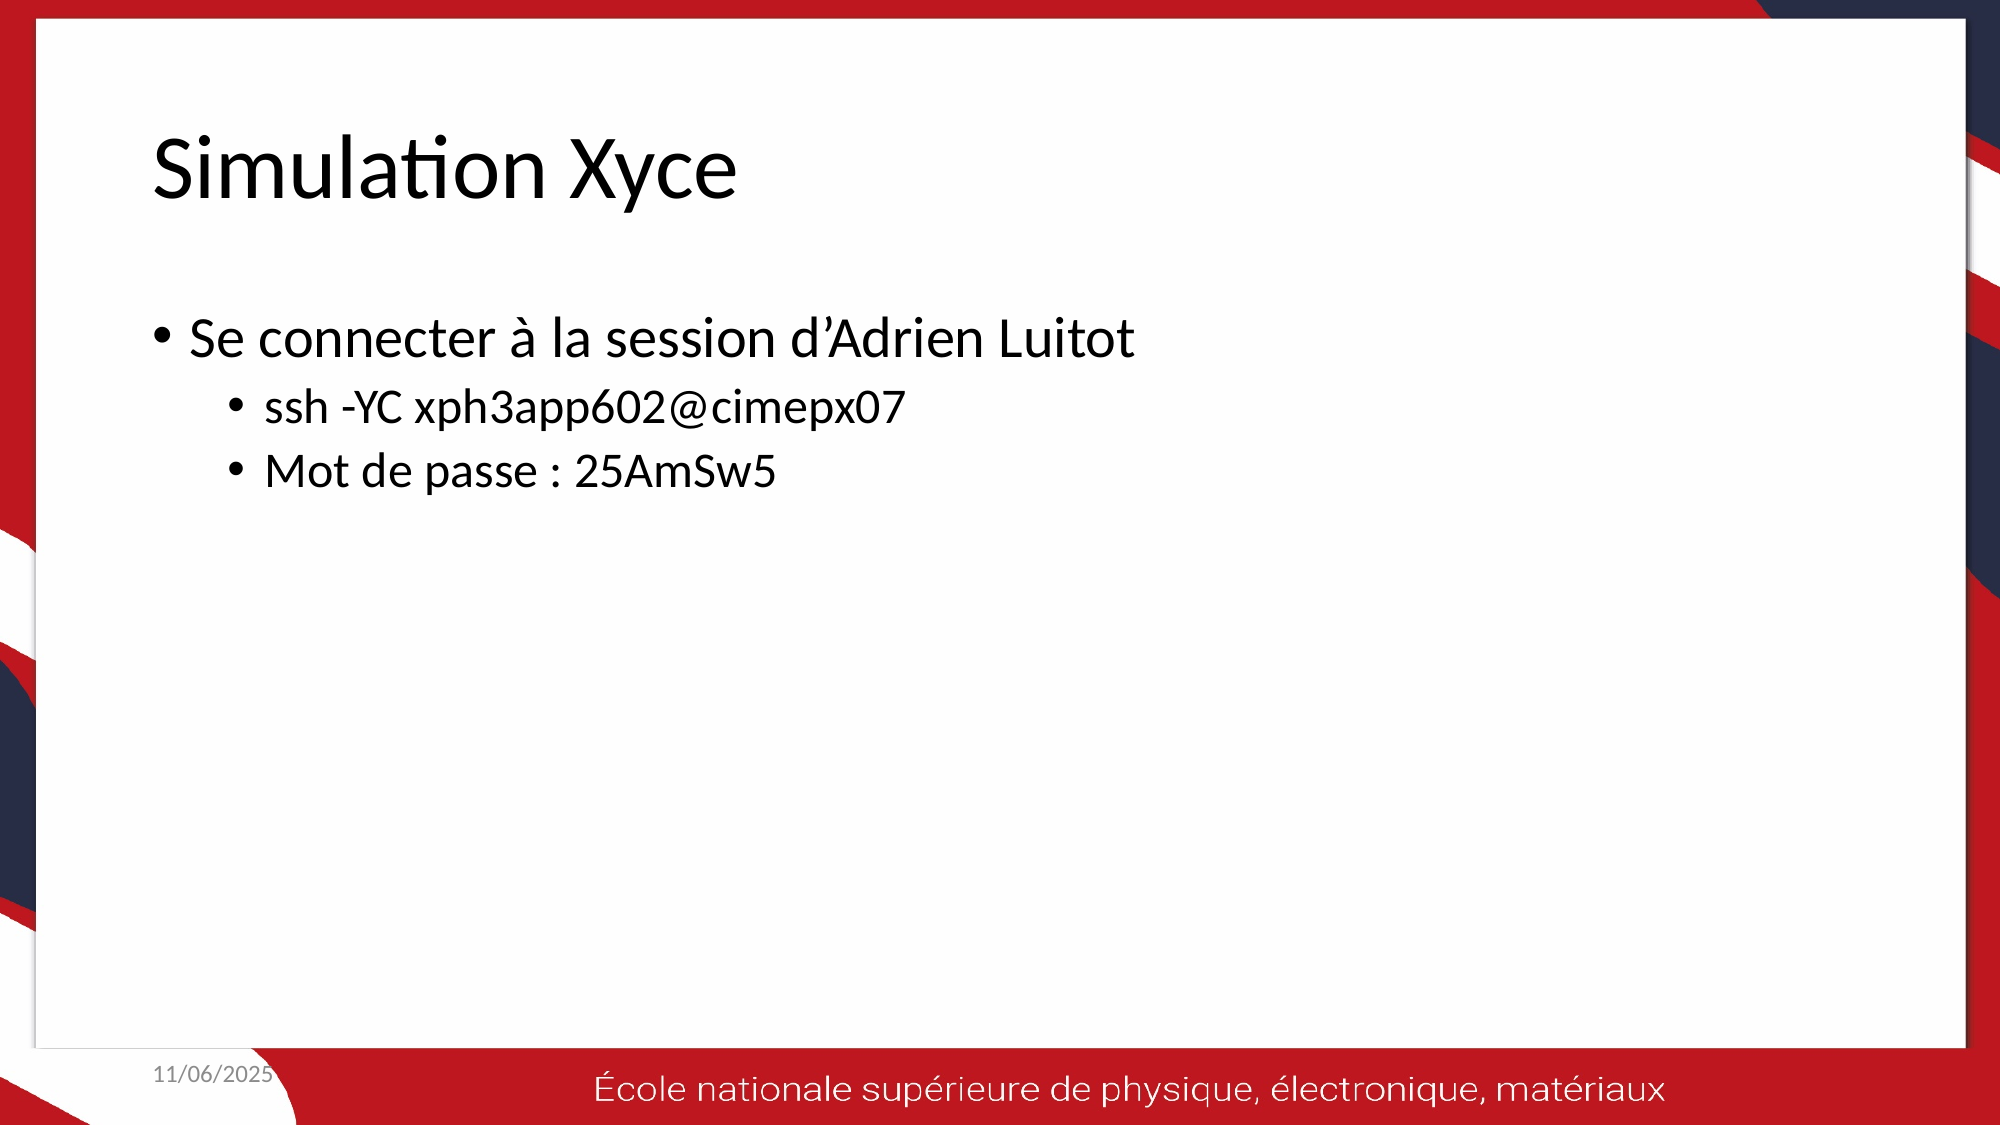

# Simulation Xyce
Se connecter à la session d’Adrien Luitot
ssh -YC xph3app602@cimepx07
Mot de passe : 25AmSw5
11/06/2025
20